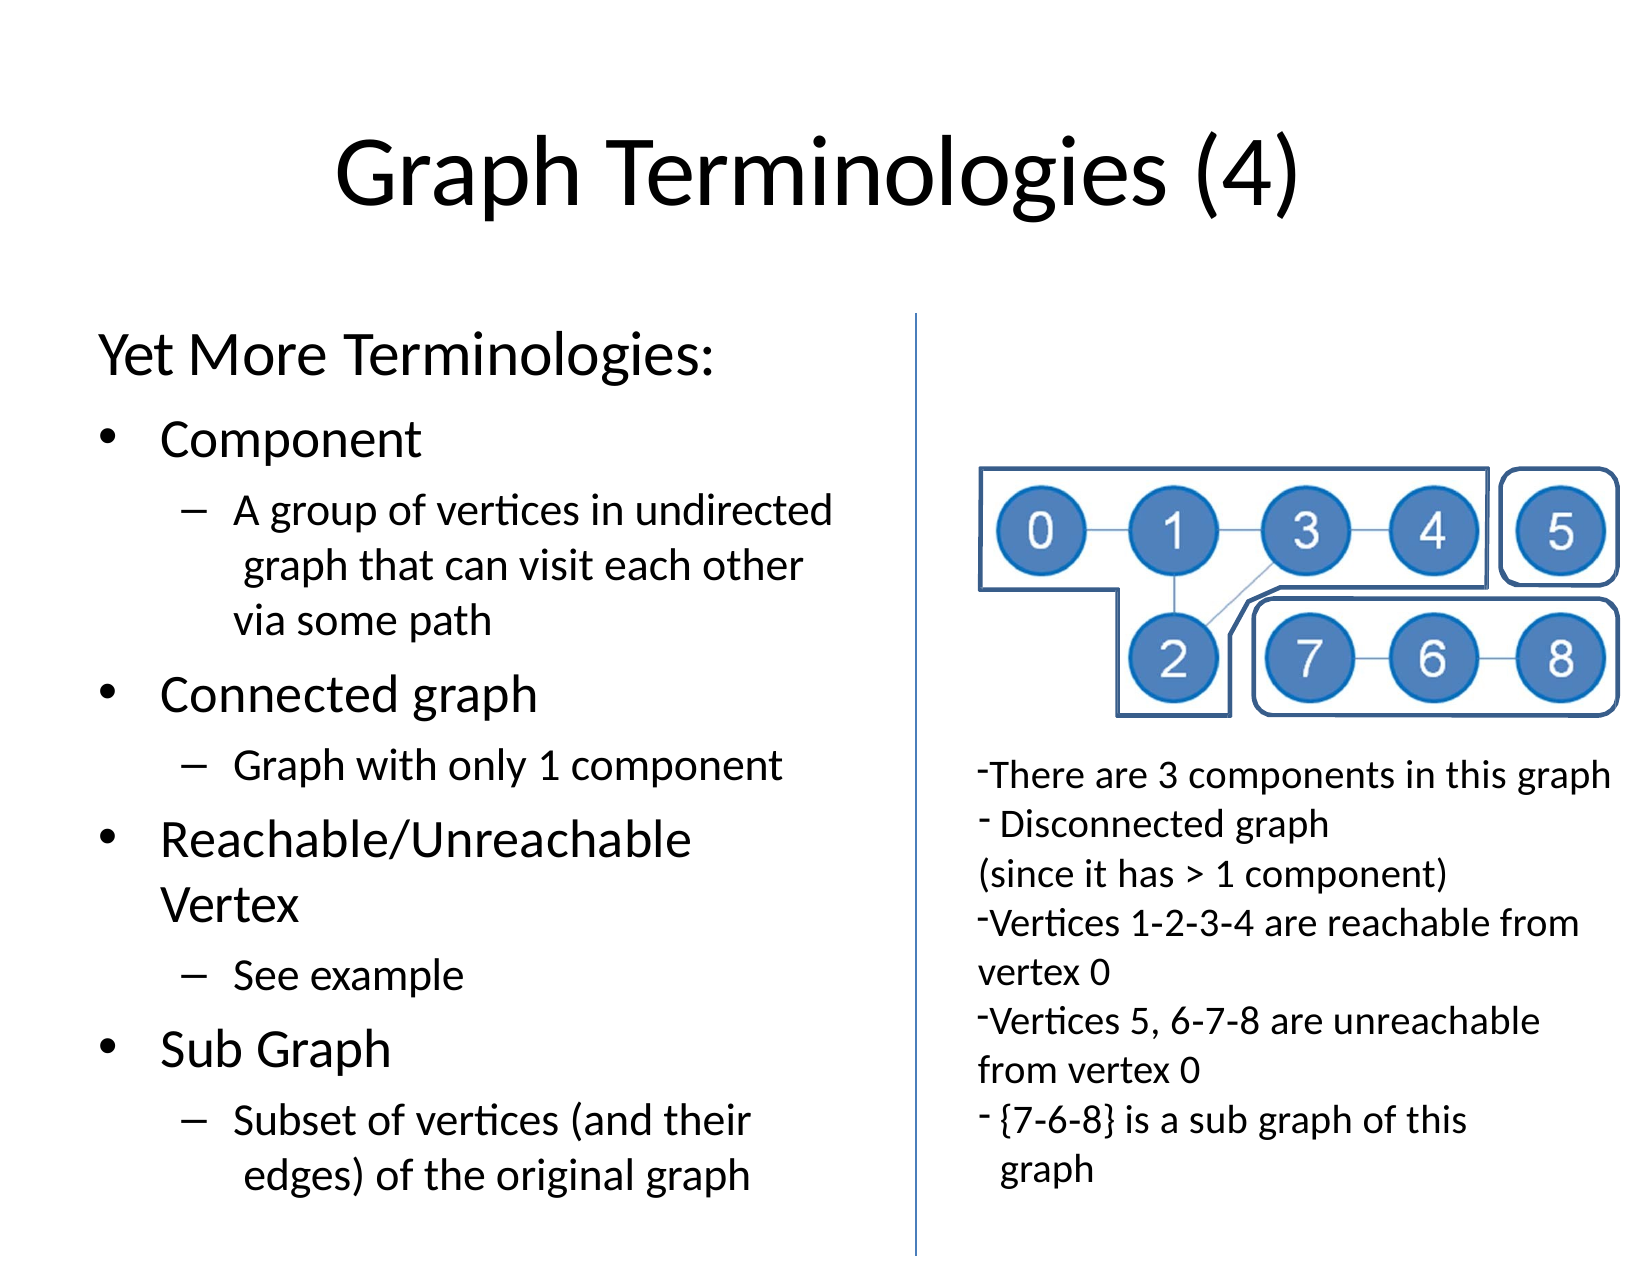

# Graph Terminologies (4)
Yet More Terminologies:

Component
A group of vertices in undirected  graph that can visit each other  via some path
Connected graph
Graph with only 1 component
Reachable/Unreachable Vertex
See example
Sub Graph
Subset of vertices (and their  edges) of the original graph

There are 3 components in this graph
Disconnected graph
(since it has > 1 component)
Vertices 1‐2‐3‐4 are reachable from  vertex 0
Vertices 5, 6‐7‐8 are unreachable  from vertex 0
{7‐6‐8} is a sub graph of this graph